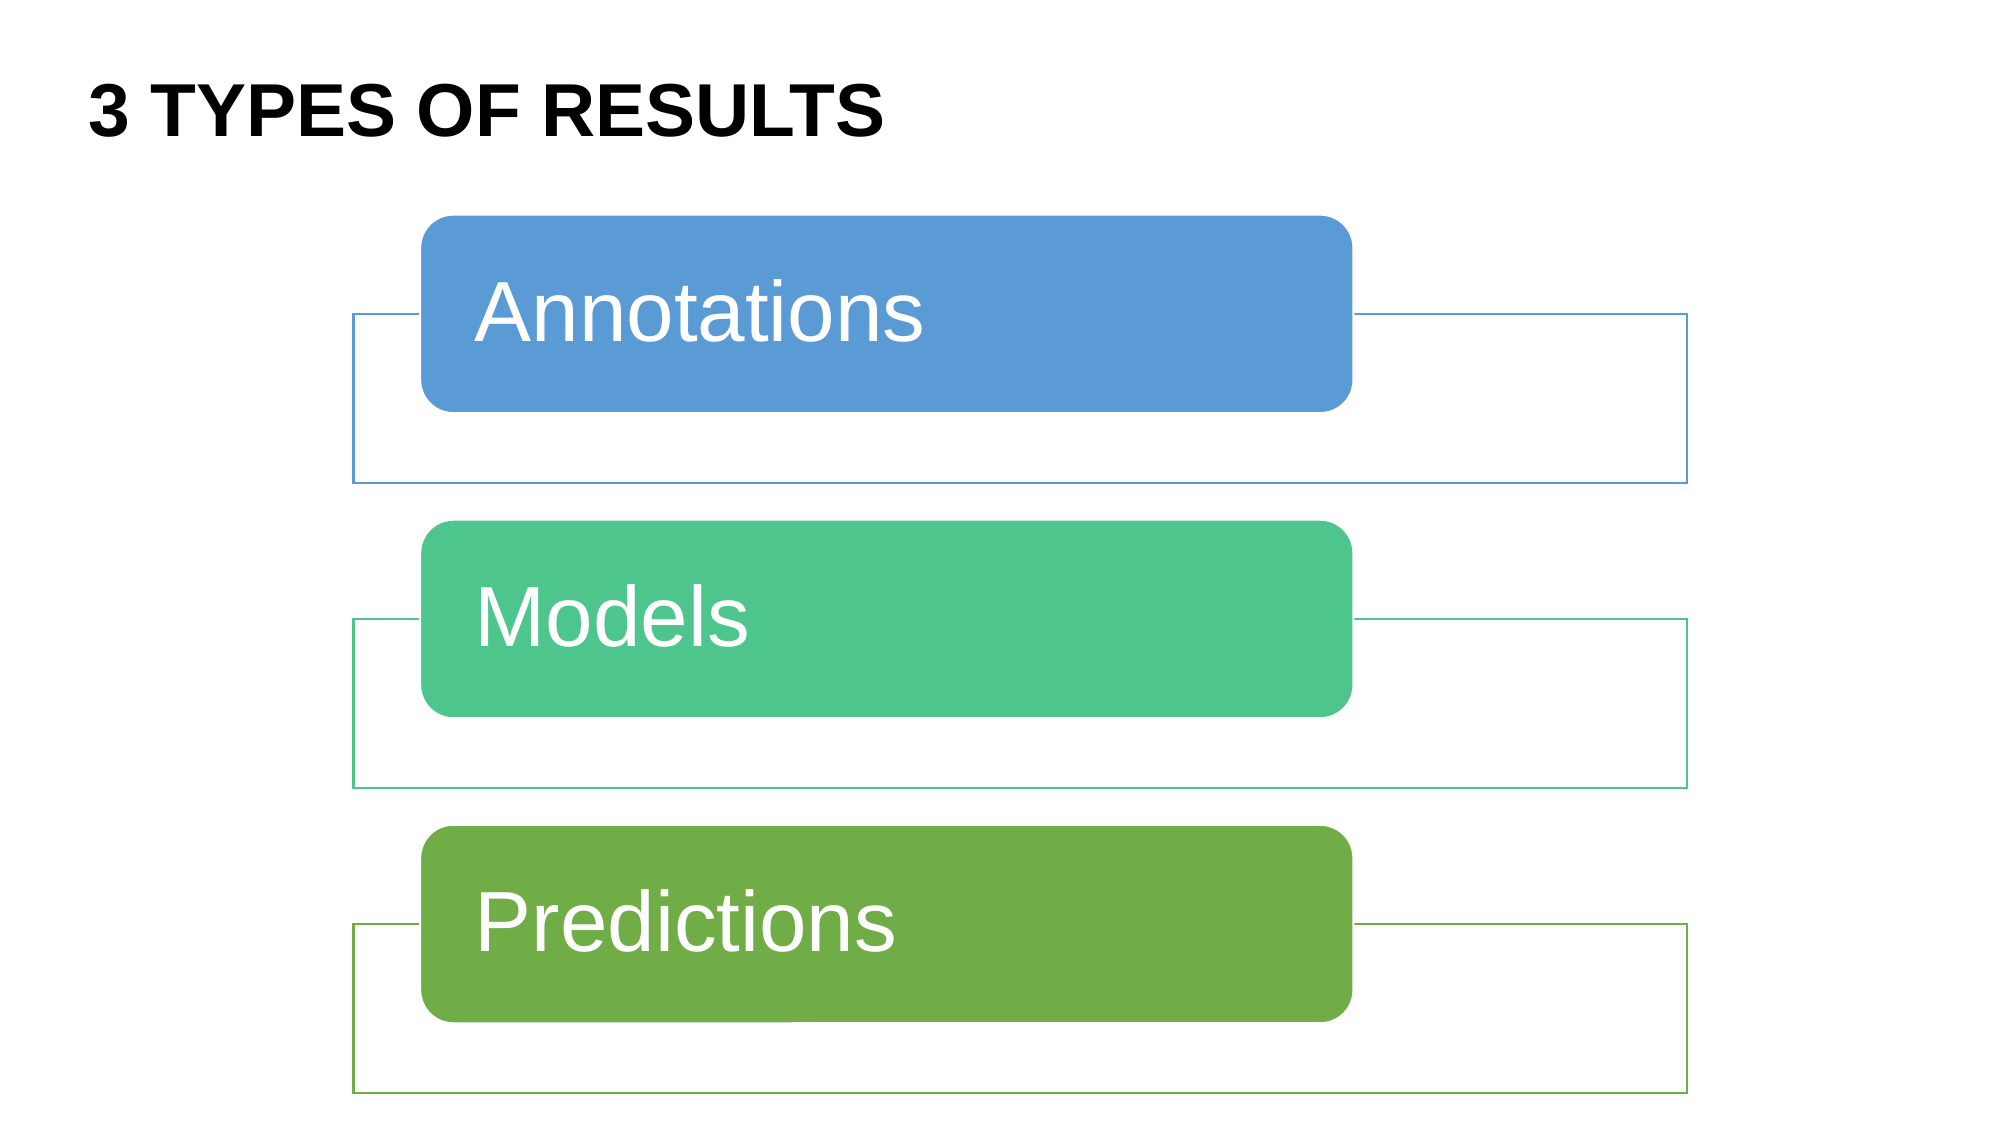

# 3 types of results
Annotations
Models
Predictions